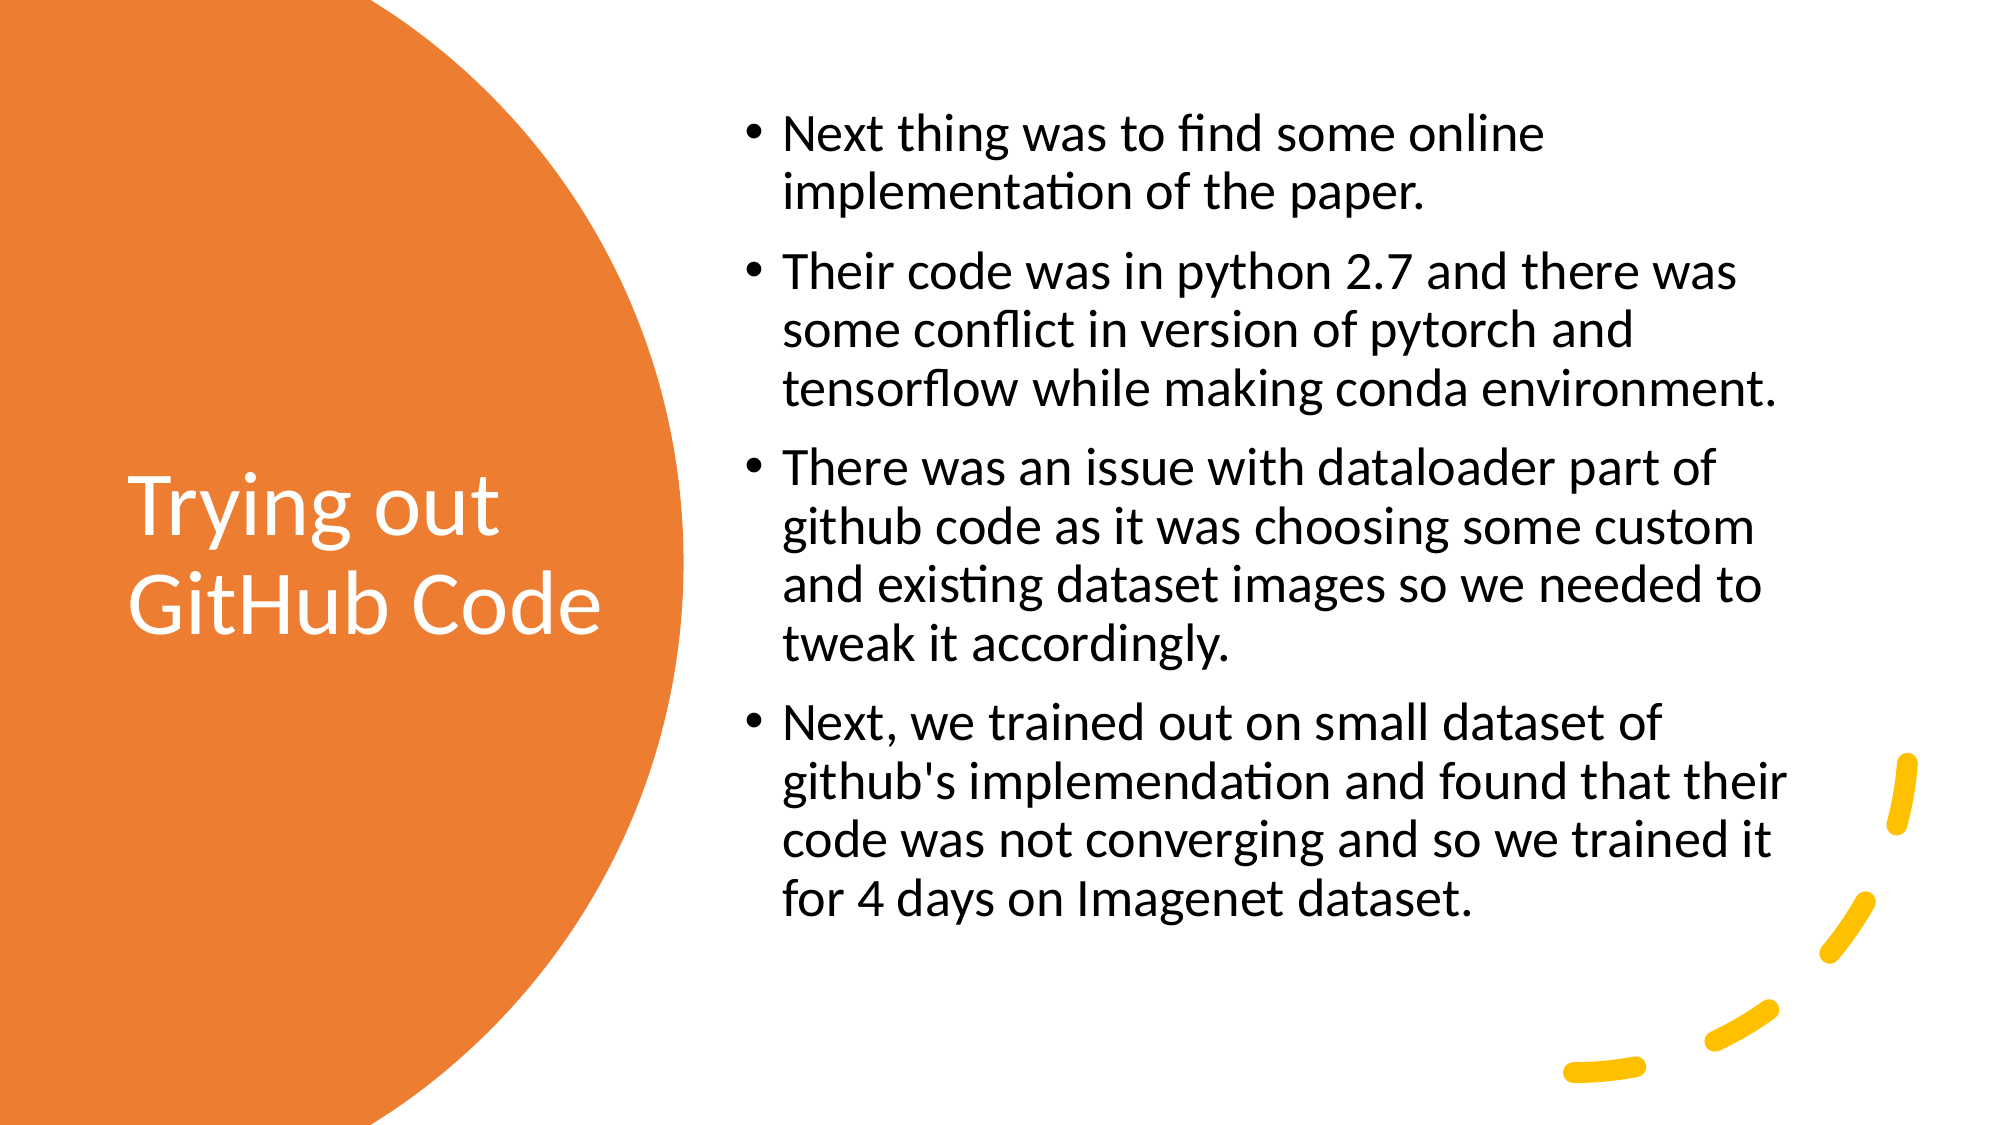

Next thing was to find some online implementation of the paper.
Their code was in python 2.7 and there was some conflict in version of pytorch and tensorflow while making conda environment.
There was an issue with dataloader part of github code as it was choosing some custom and existing dataset images so we needed to tweak it accordingly.
Next, we trained out on small dataset of  github's implemendation and found that their code was not converging and so we trained it for 4 days on Imagenet dataset.

# Trying out GitHub Code